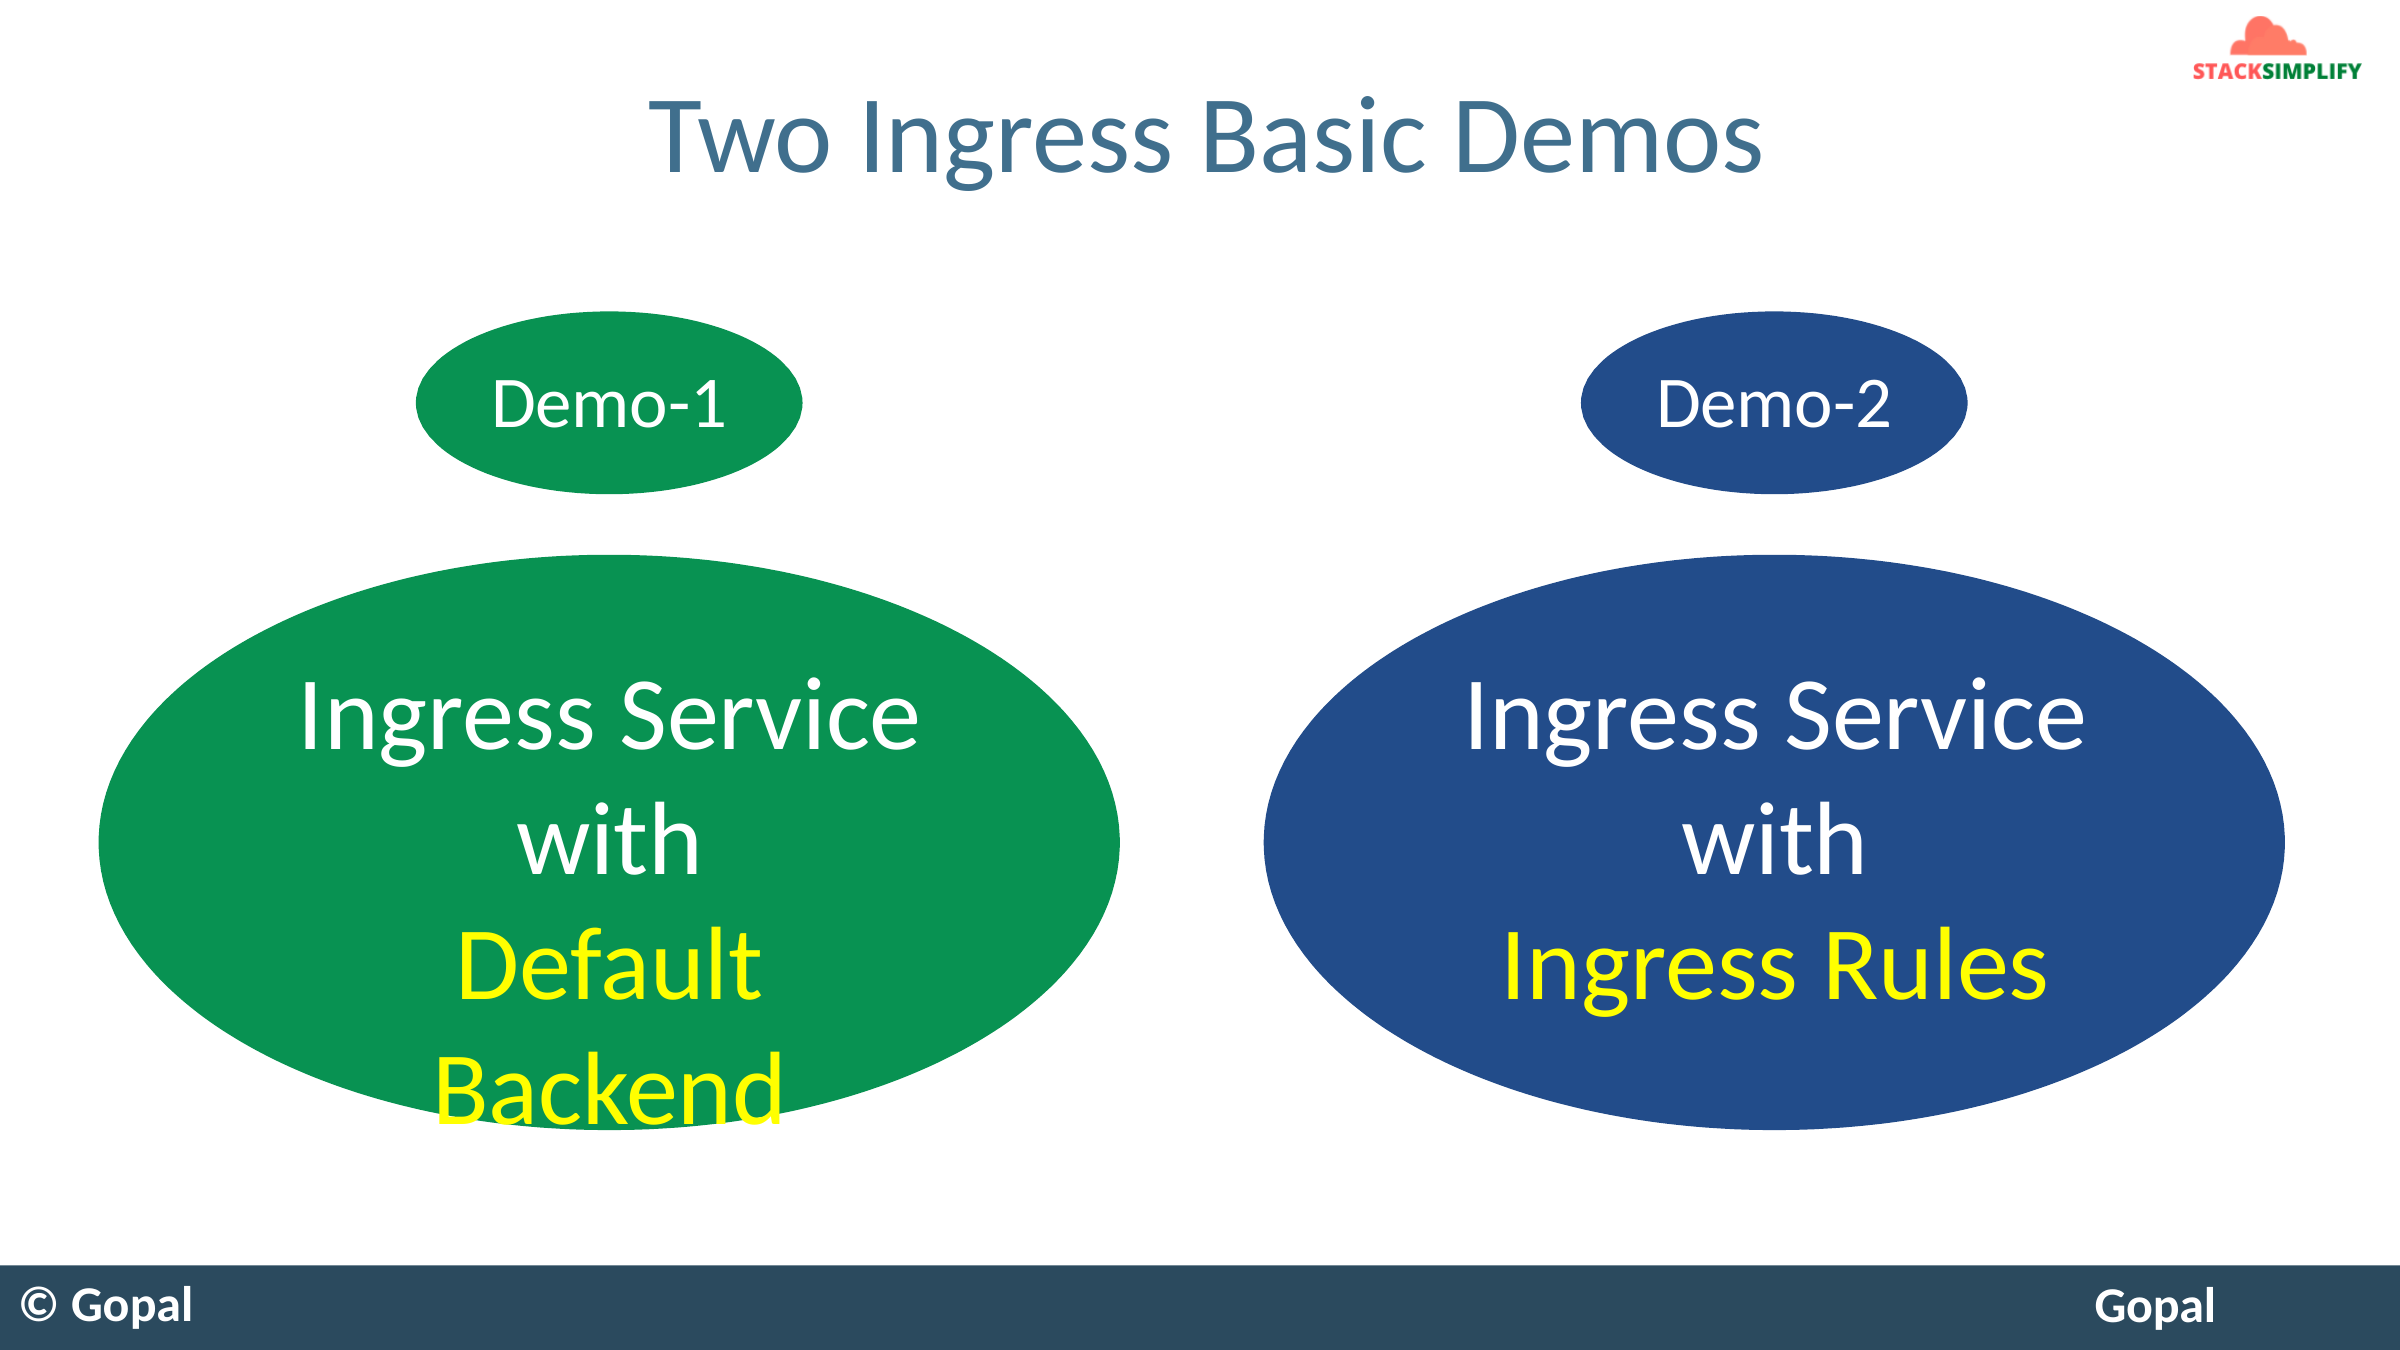

# Two Ingress Basic Demos

Demo-1

Ingress Service with
Default Backend
Demo-2

Ingress Service with
Ingress Rules

© Gopal
Gopal